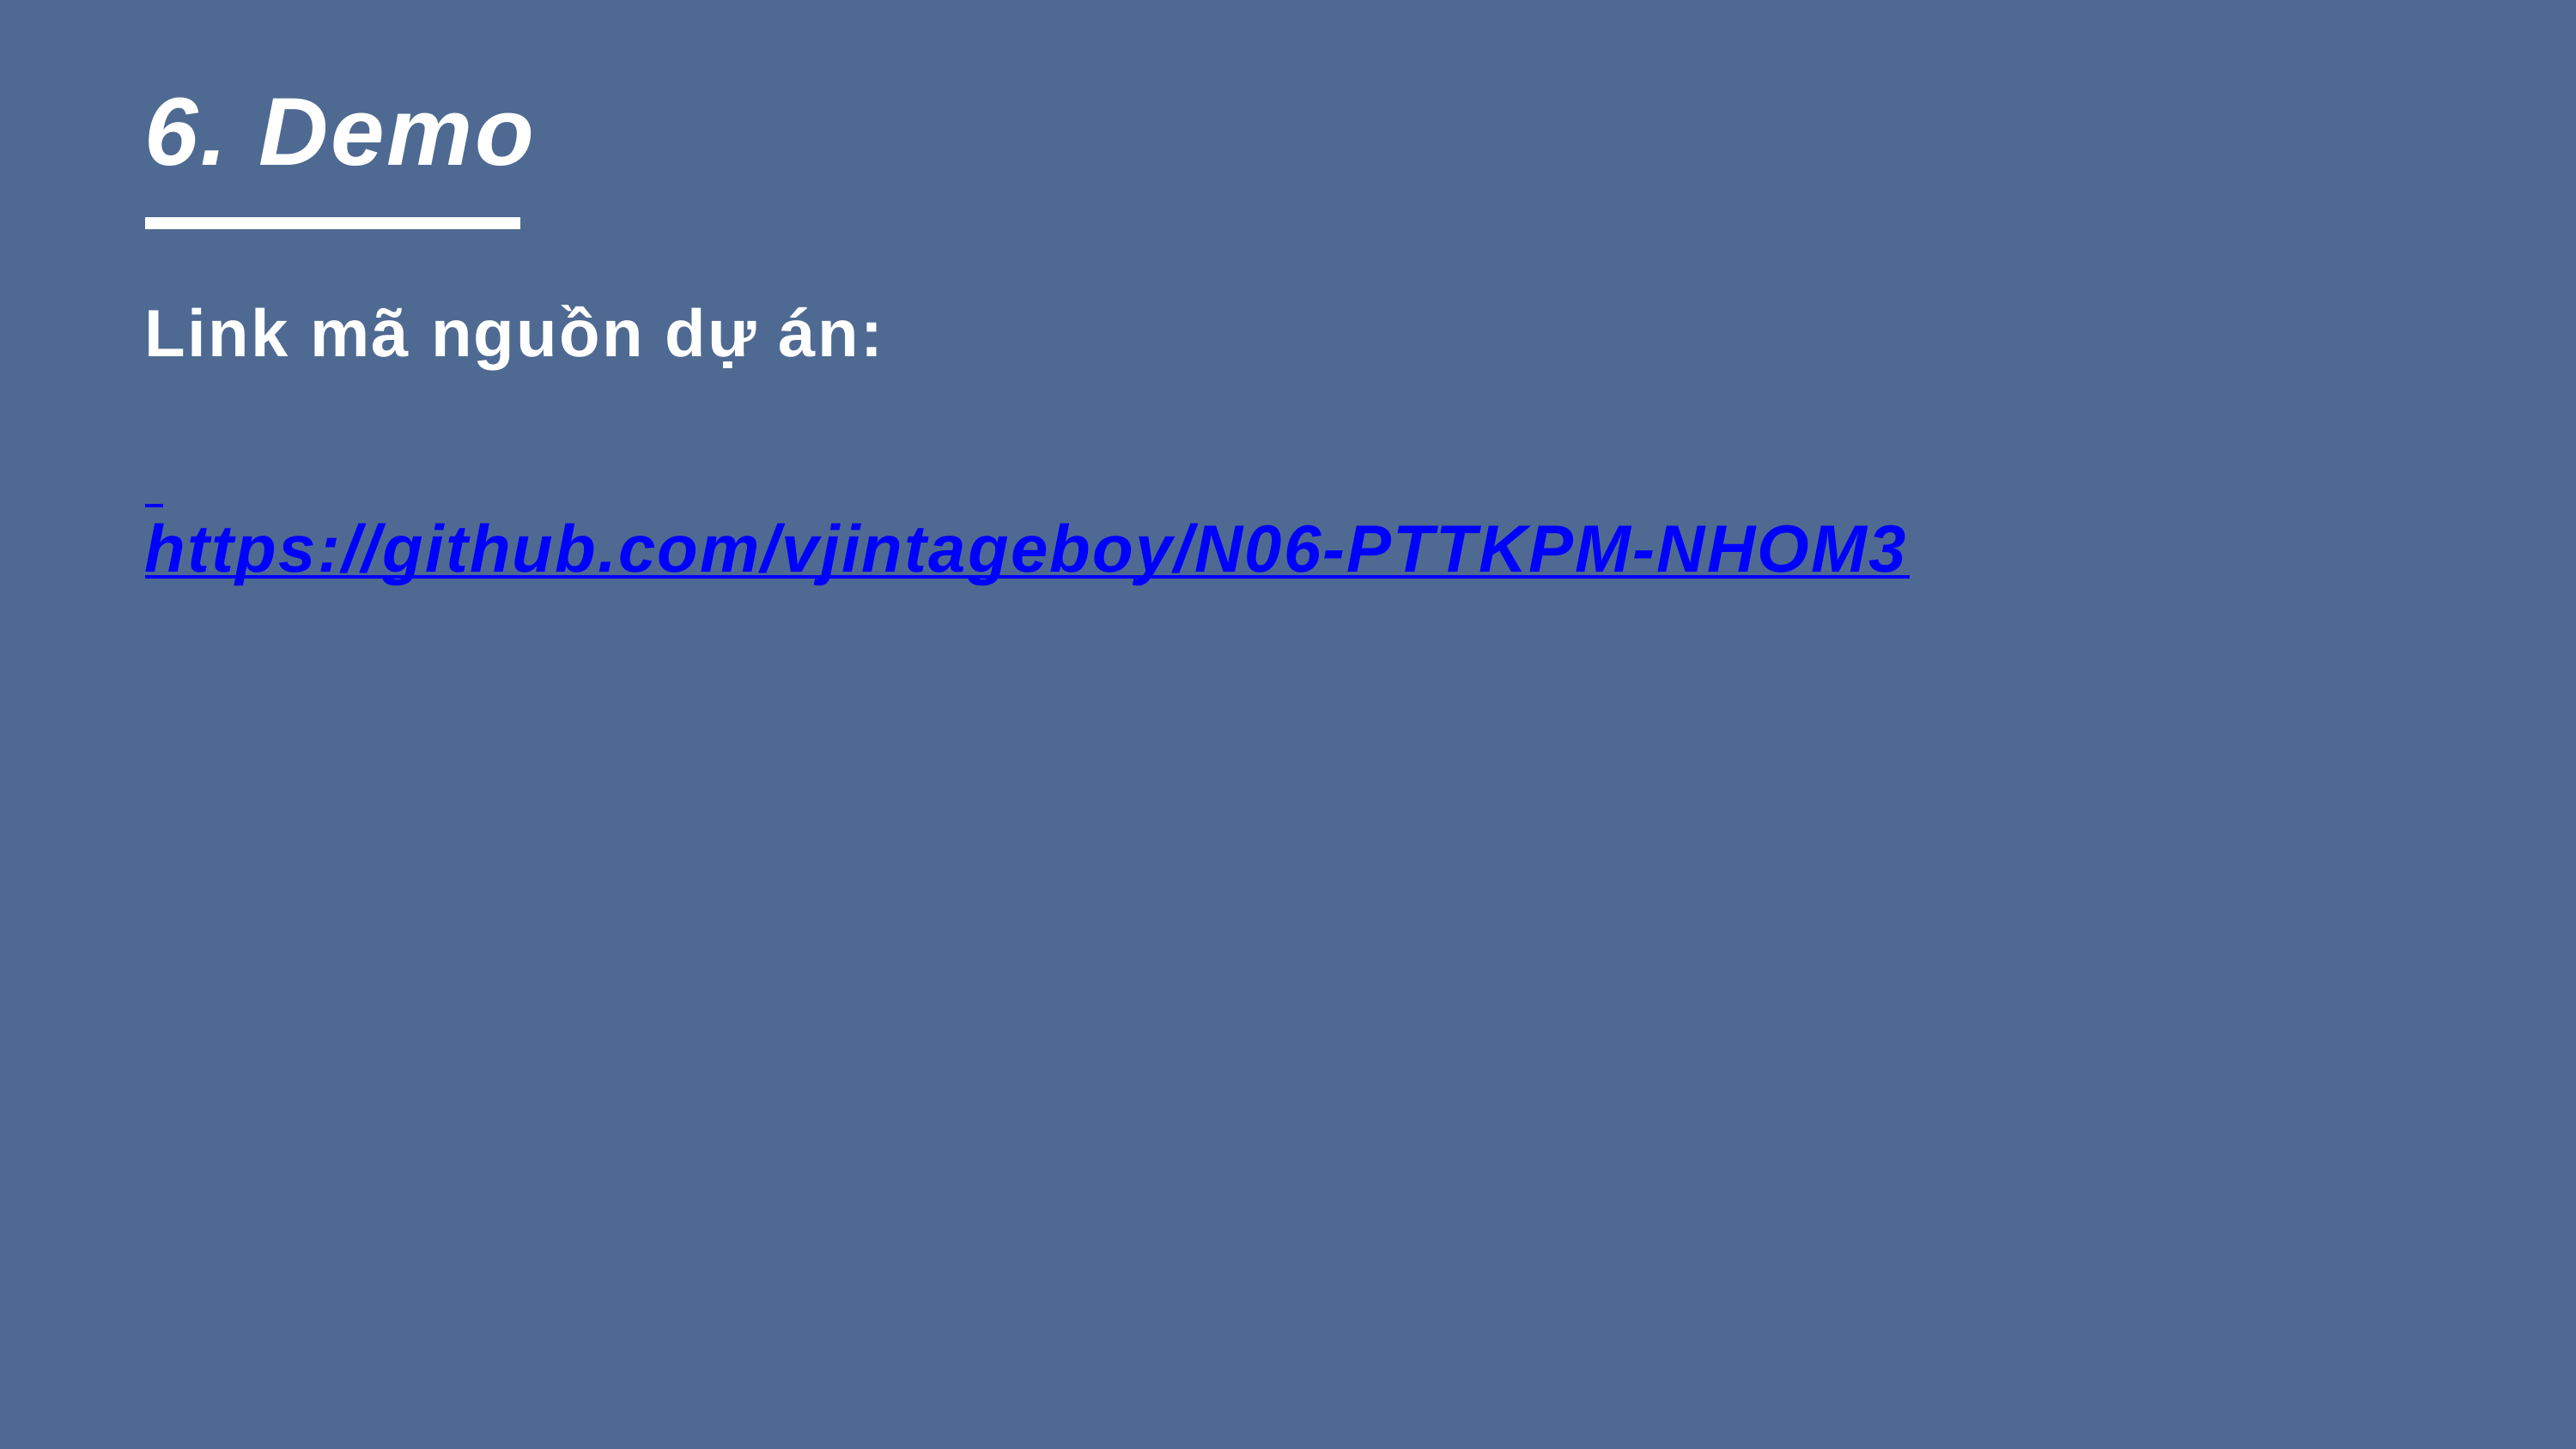

6. Demo

Link mã nguồn dự án:

                                     https://github.com/vjintageboy/N06-PTTKPM-NHOM3